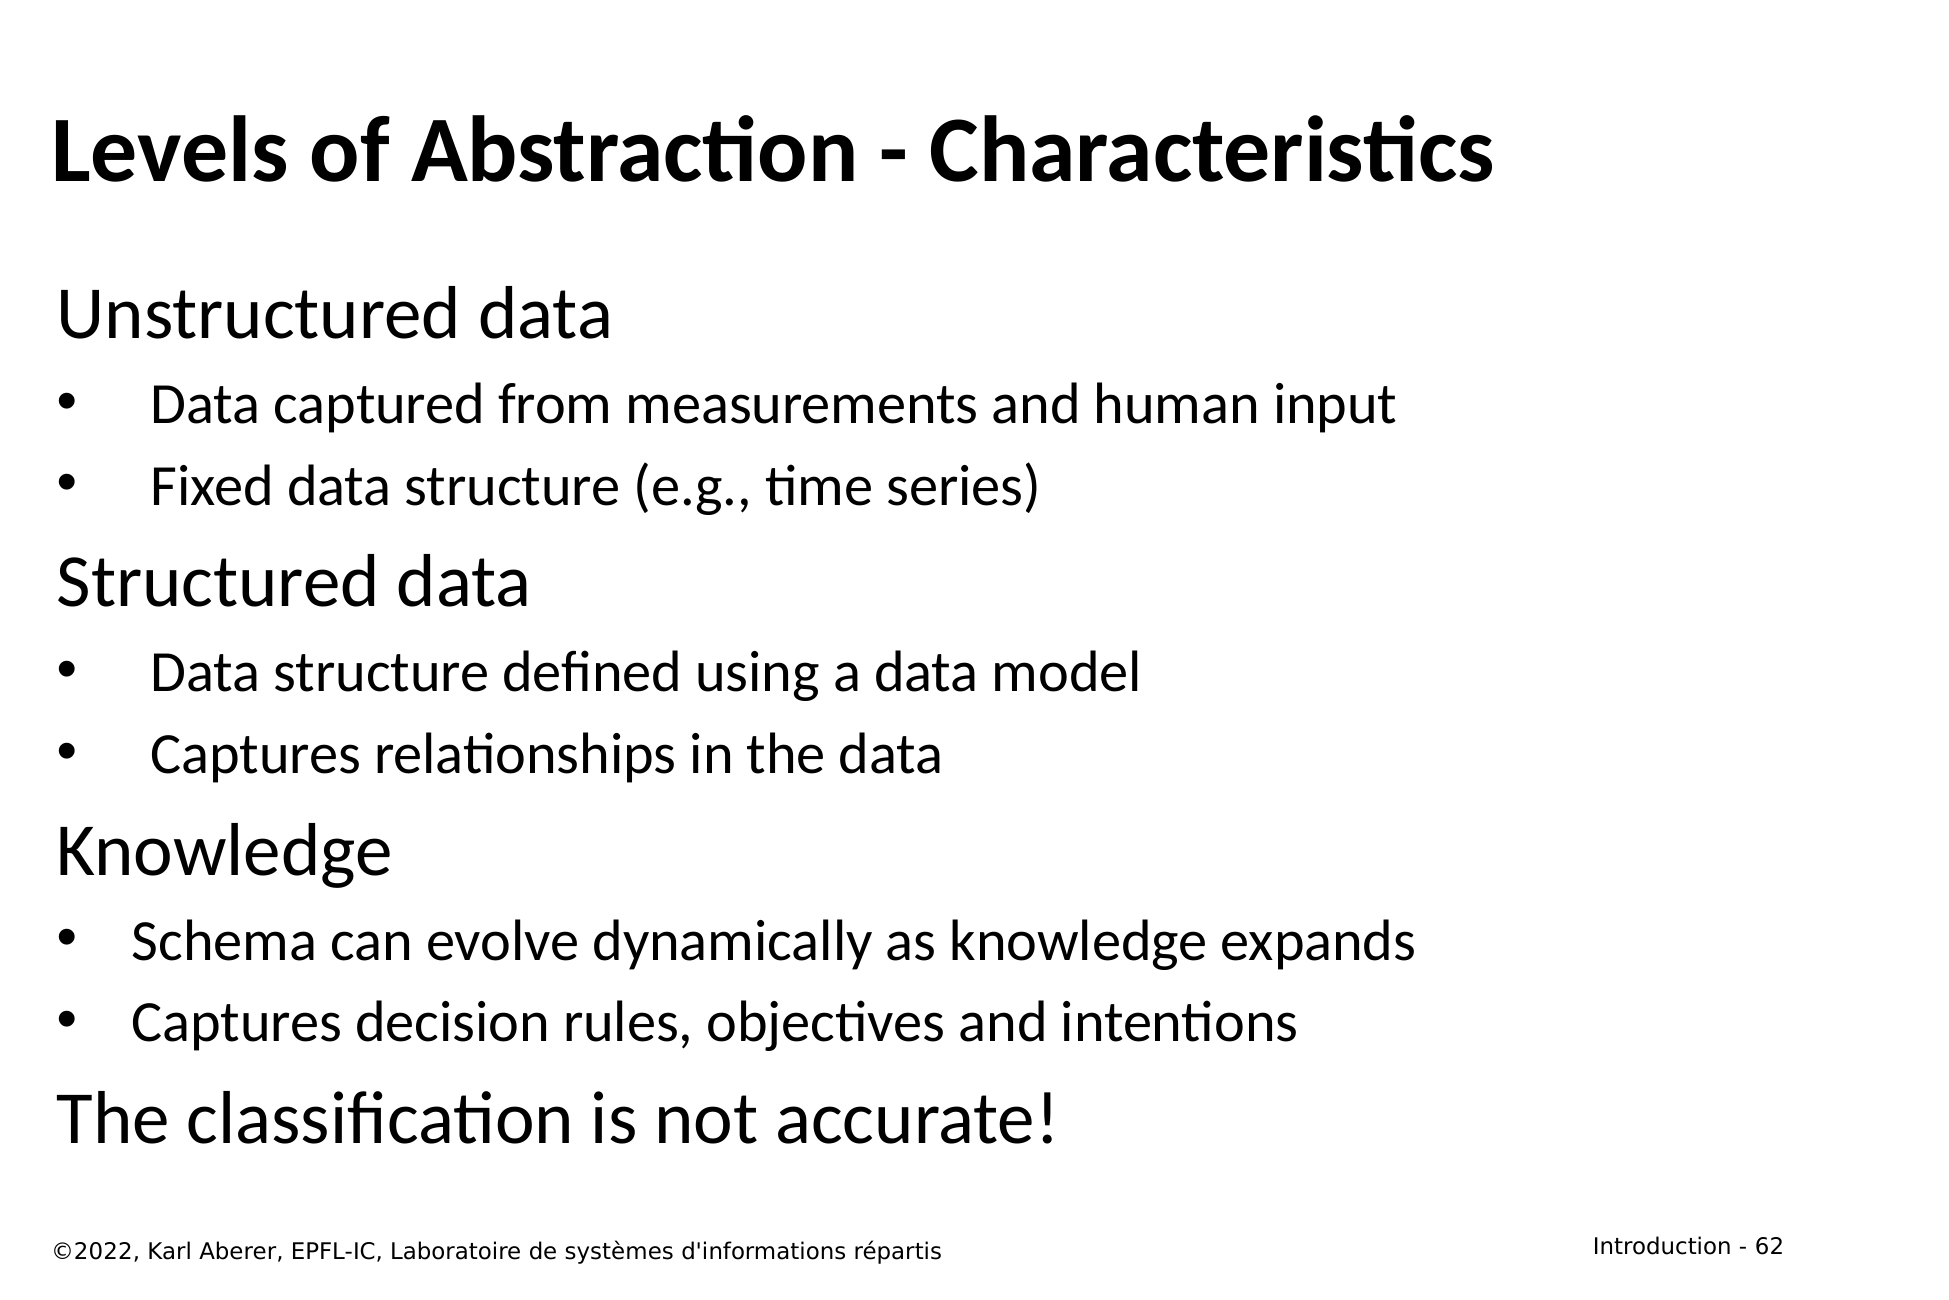

# Levels of Abstraction - Characteristics
Unstructured data
Data captured from measurements and human input
Fixed data structure (e.g., time series)
Structured data
Data structure defined using a data model
Captures relationships in the data
Knowledge
Schema can evolve dynamically as knowledge expands
Captures decision rules, objectives and intentions
The classification is not accurate!

©2022, Karl Aberer, EPFL-IC, Laboratoire de systèmes d'informations répartis